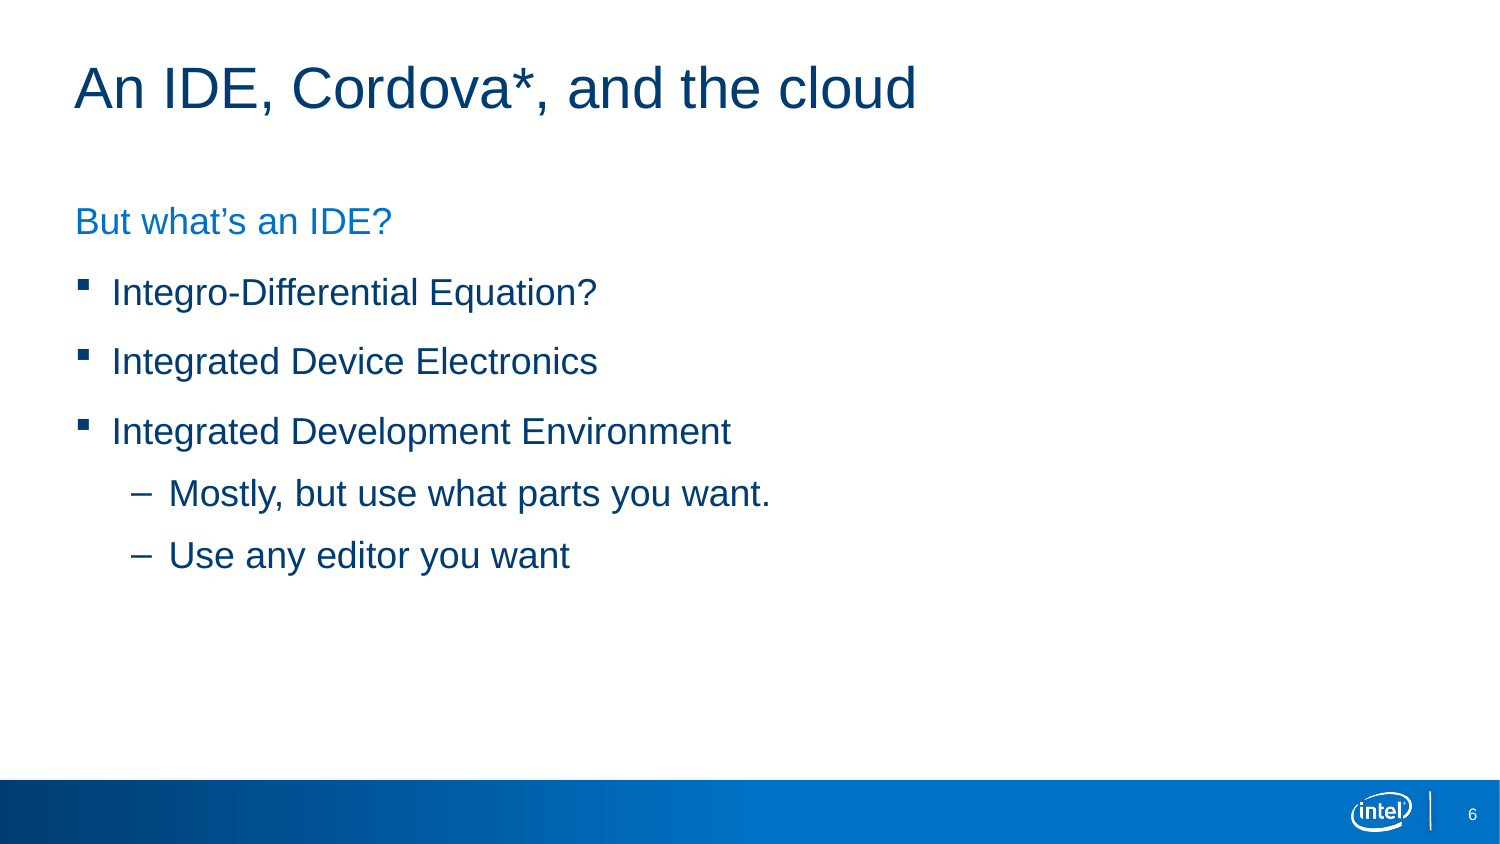

# An IDE, Cordova*, and the cloud
But what’s an IDE?
Integro-Differential Equation?
Integrated Device Electronics
Integrated Development Environment
Mostly, but use what parts you want.
Use any editor you want

6